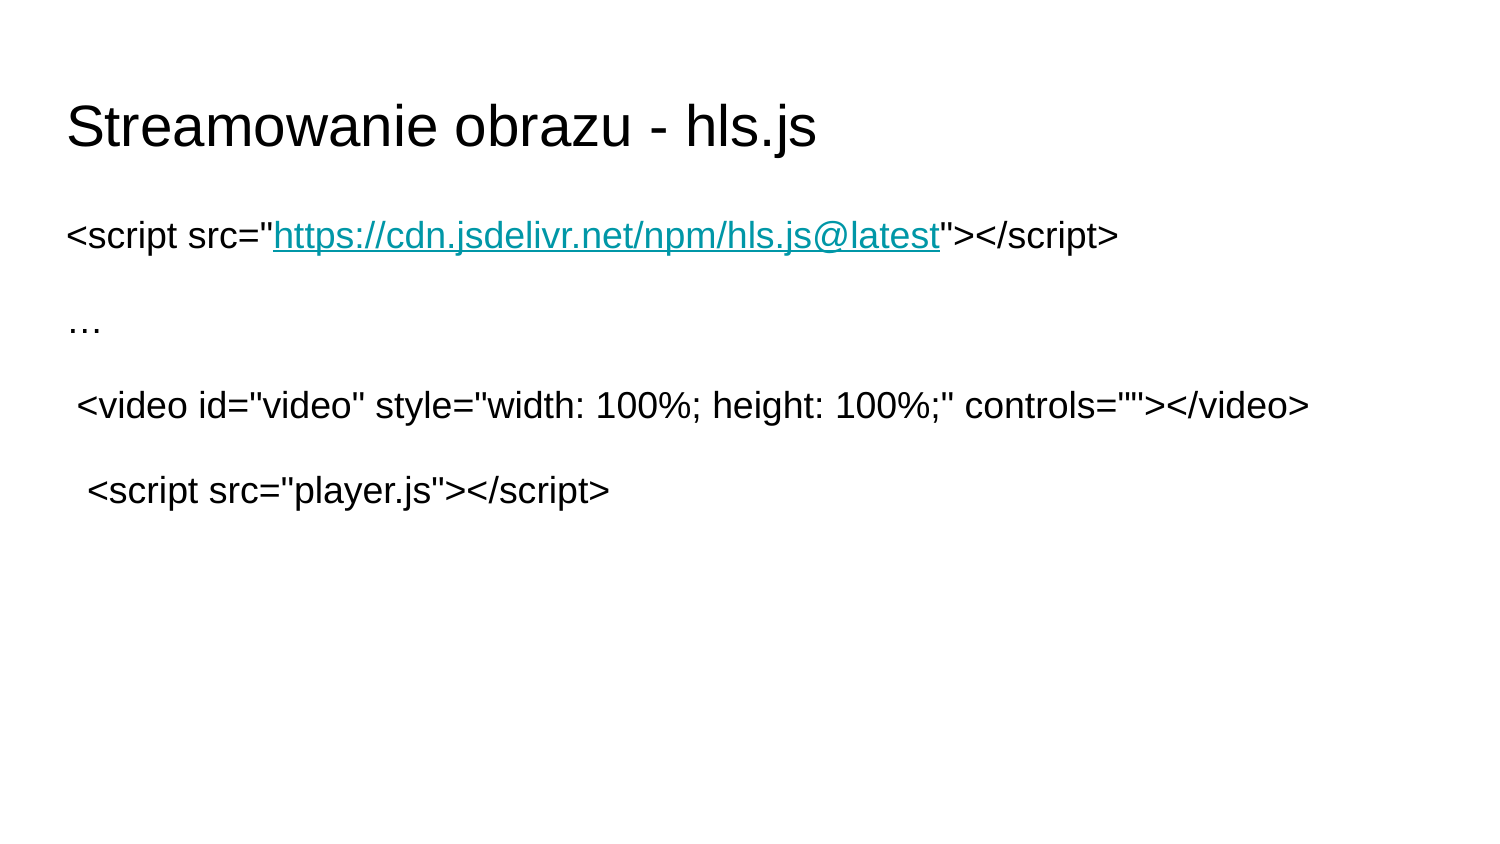

# Streamowanie obrazu - hls.js

<script src="https://cdn.jsdelivr.net/npm/hls.js@latest"></script>
…
 <video id="video" style="width: 100%; height: 100%;" controls=""></video>
  <script src="player.js"></script>